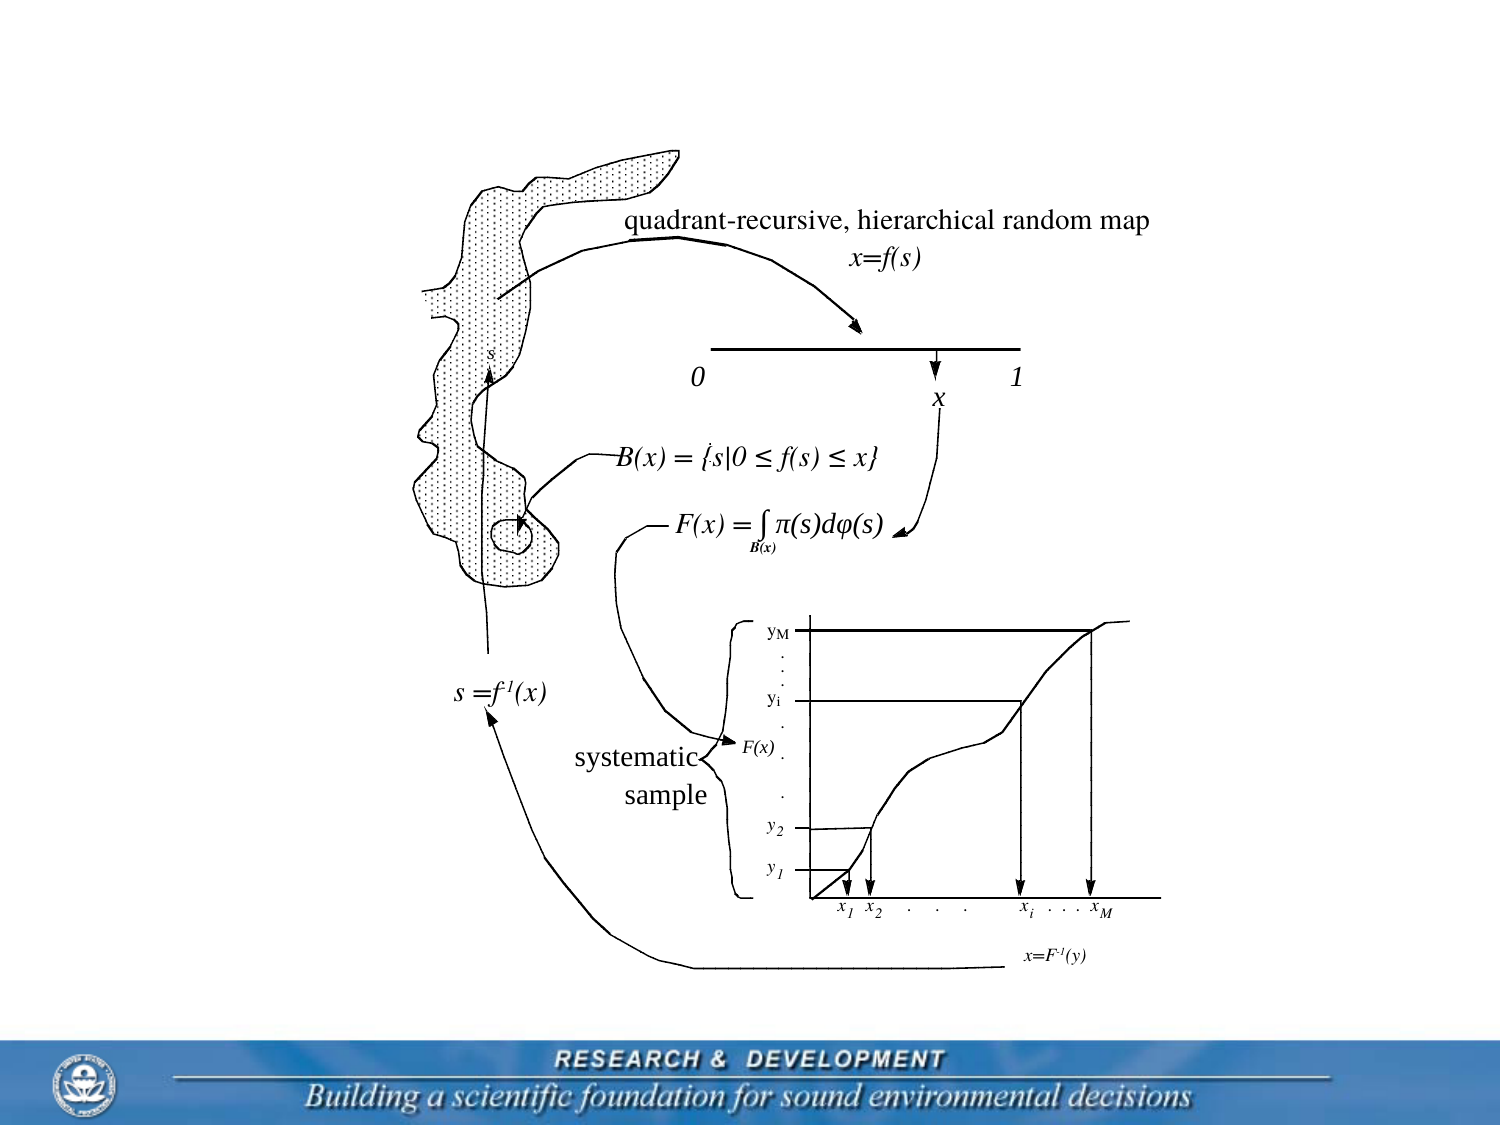

quadrant-recursive, hierarchical random map

x=f(s)

s

0                                          1

x

B(x) = {s|0 ≤ f(s) ≤ x}

F(x) = ∫ π(s)dφ(s)

B(x)

y

M

.

.
.
s =f-1(x)
y
i

.

F(x)

systematic

.

sample
.

y
2

y
1

x
x
.
.
.
x
.
.
.
x

1
2
i
M

x=F-1(y)